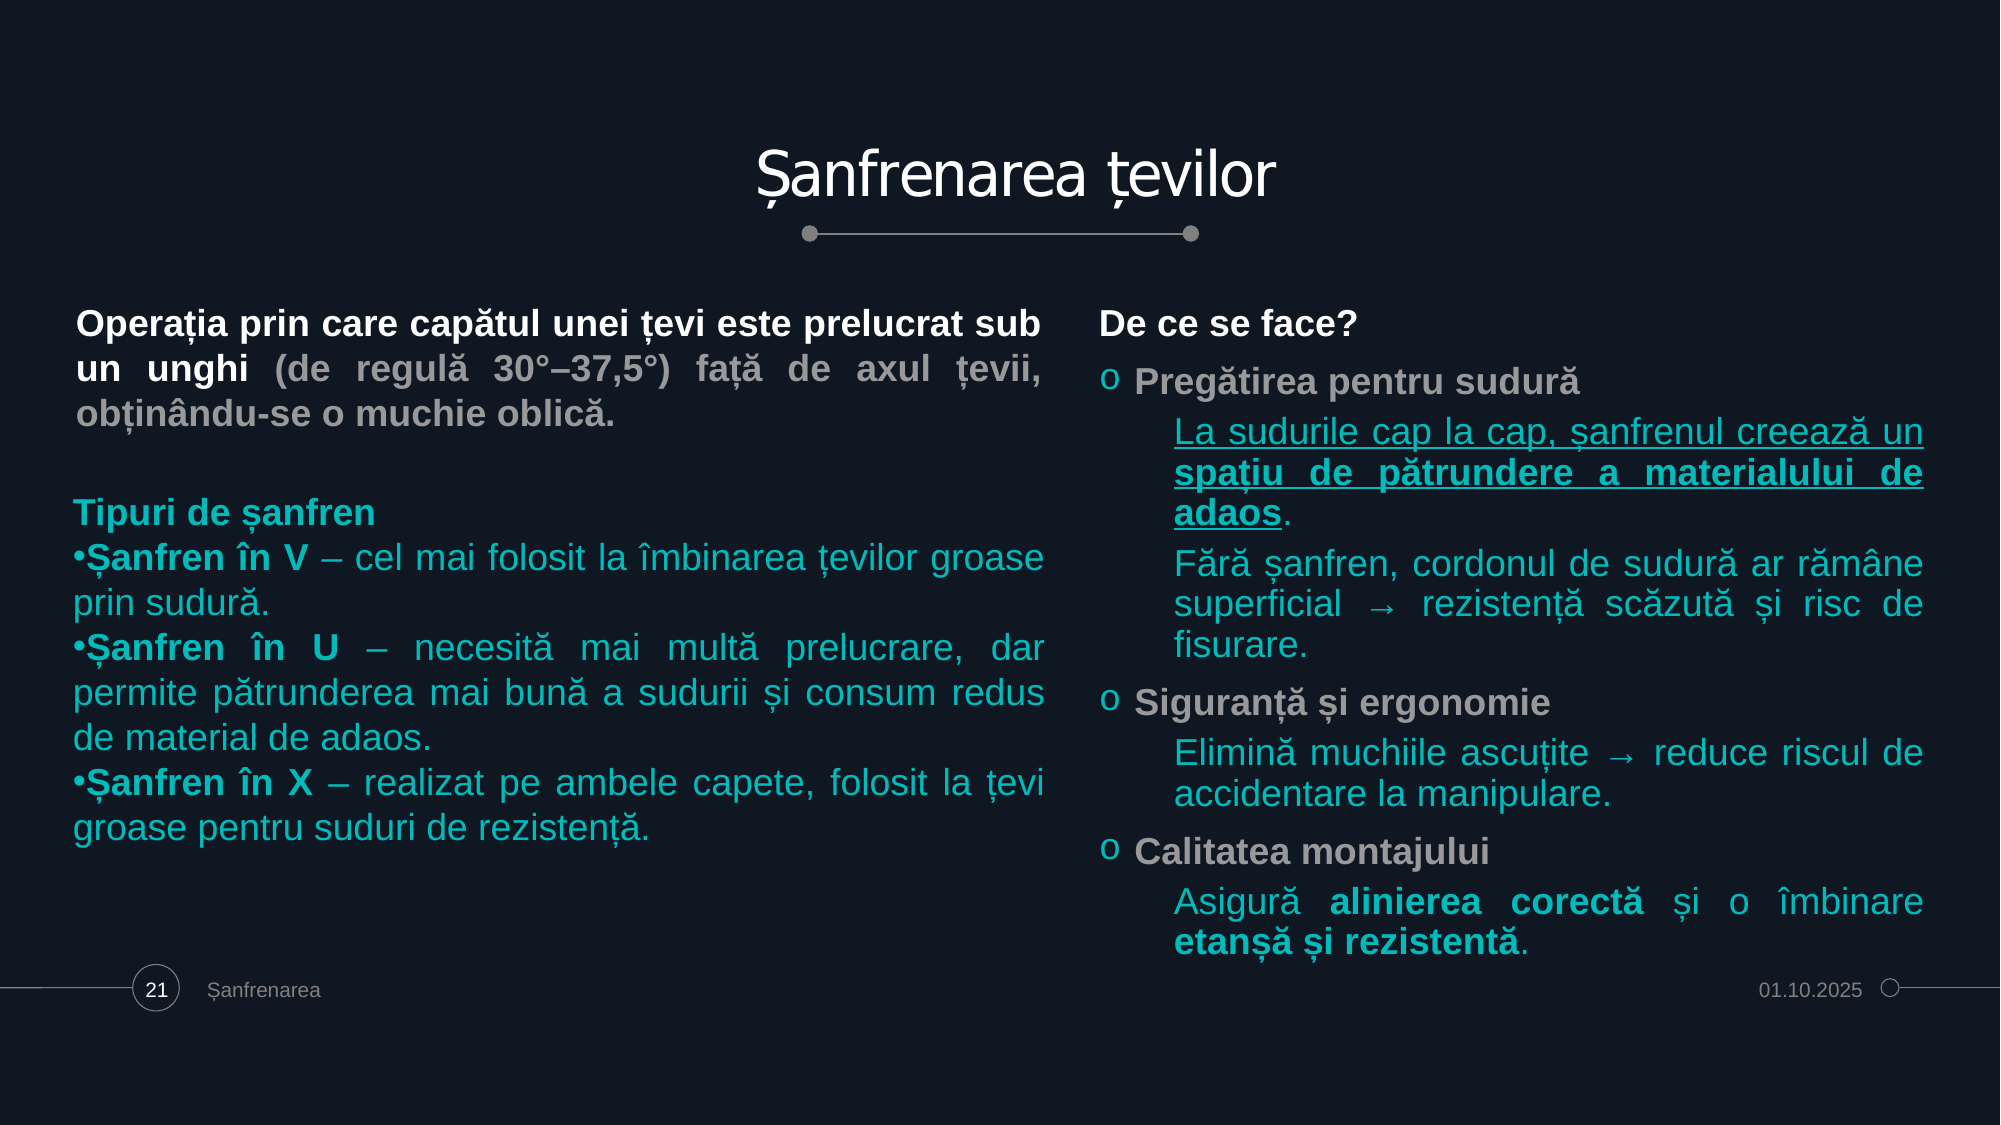

# Șanfrenarea țevilor
Operația prin care capătul unei țevi este prelucrat sub un unghi (de regulă 30°–37,5°) față de axul țevii, obținându-se o muchie oblică.
De ce se face?
Pregătirea pentru sudură
La sudurile cap la cap, șanfrenul creează un spațiu de pătrundere a materialului de adaos.
Fără șanfren, cordonul de sudură ar rămâne superficial → rezistență scăzută și risc de fisurare.
Siguranță și ergonomie
Elimină muchiile ascuțite → reduce riscul de accidentare la manipulare.
Calitatea montajului
Asigură alinierea corectă și o îmbinare etanșă și rezistentă.
Tipuri de șanfren
Șanfren în V – cel mai folosit la îmbinarea țevilor groase prin sudură.
Șanfren în U – necesită mai multă prelucrare, dar permite pătrunderea mai bună a sudurii și consum redus de material de adaos.
Șanfren în X – realizat pe ambele capete, folosit la țevi groase pentru suduri de rezistență.
Șanfrenarea
01.10.2025
21